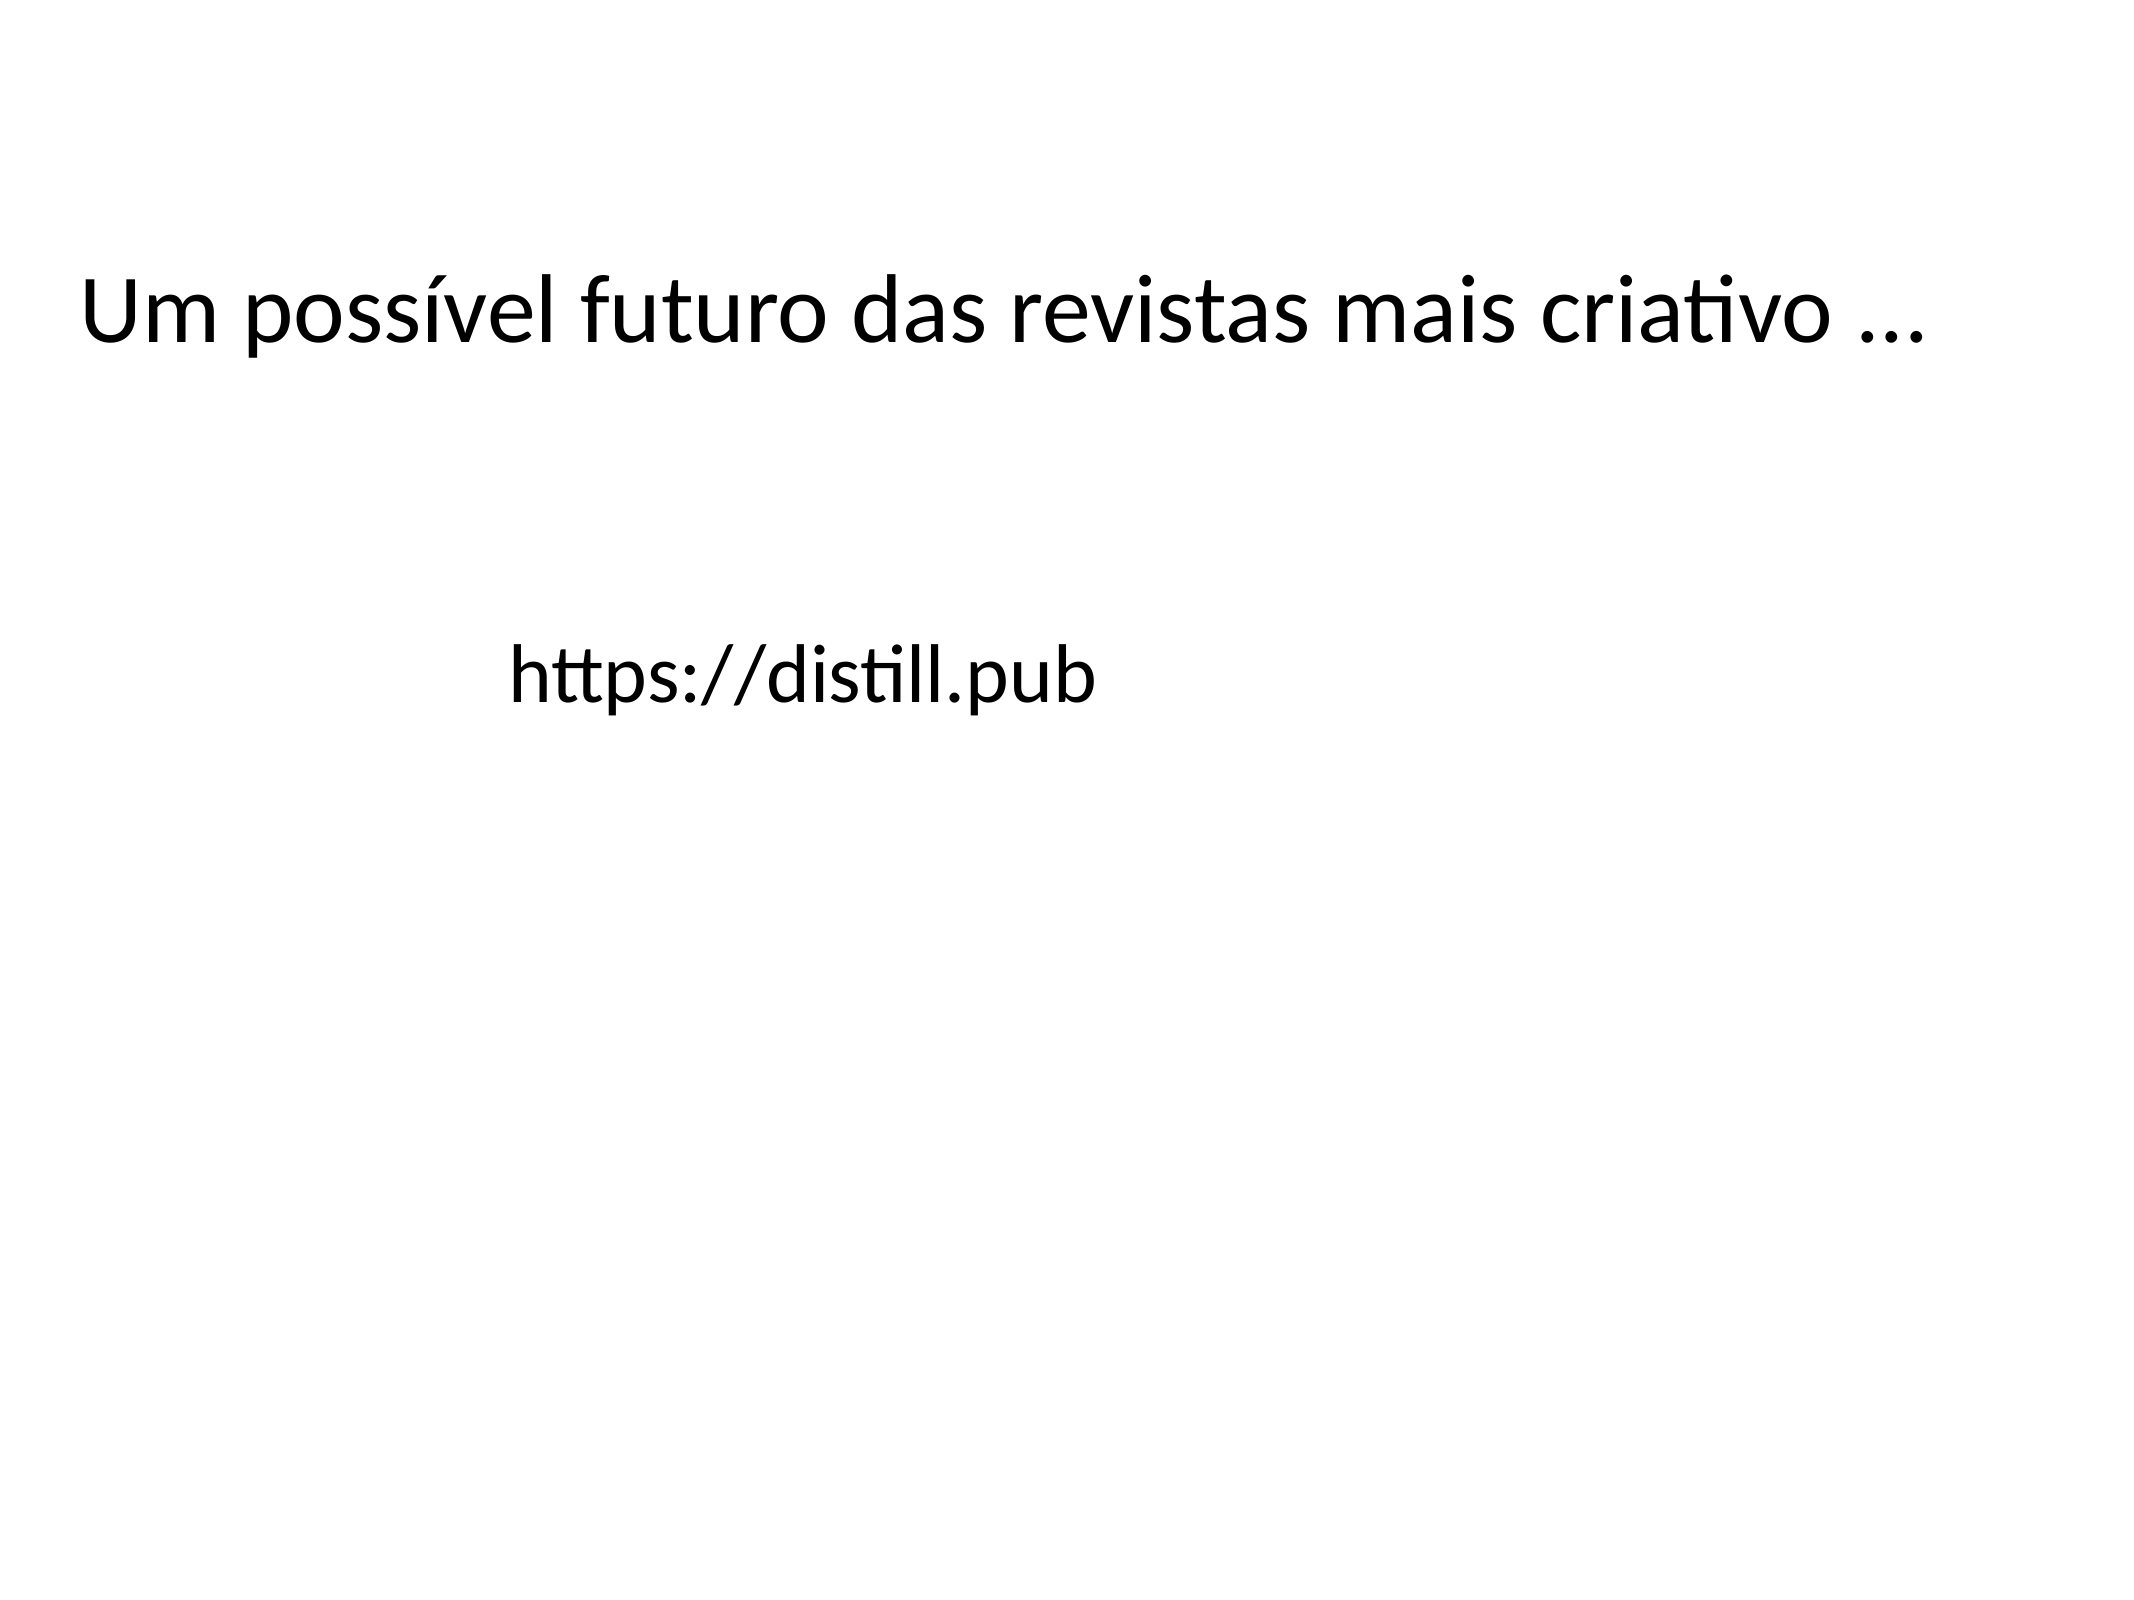

# Um possível futuro das revistas mais criativo ...
https://distill.pub